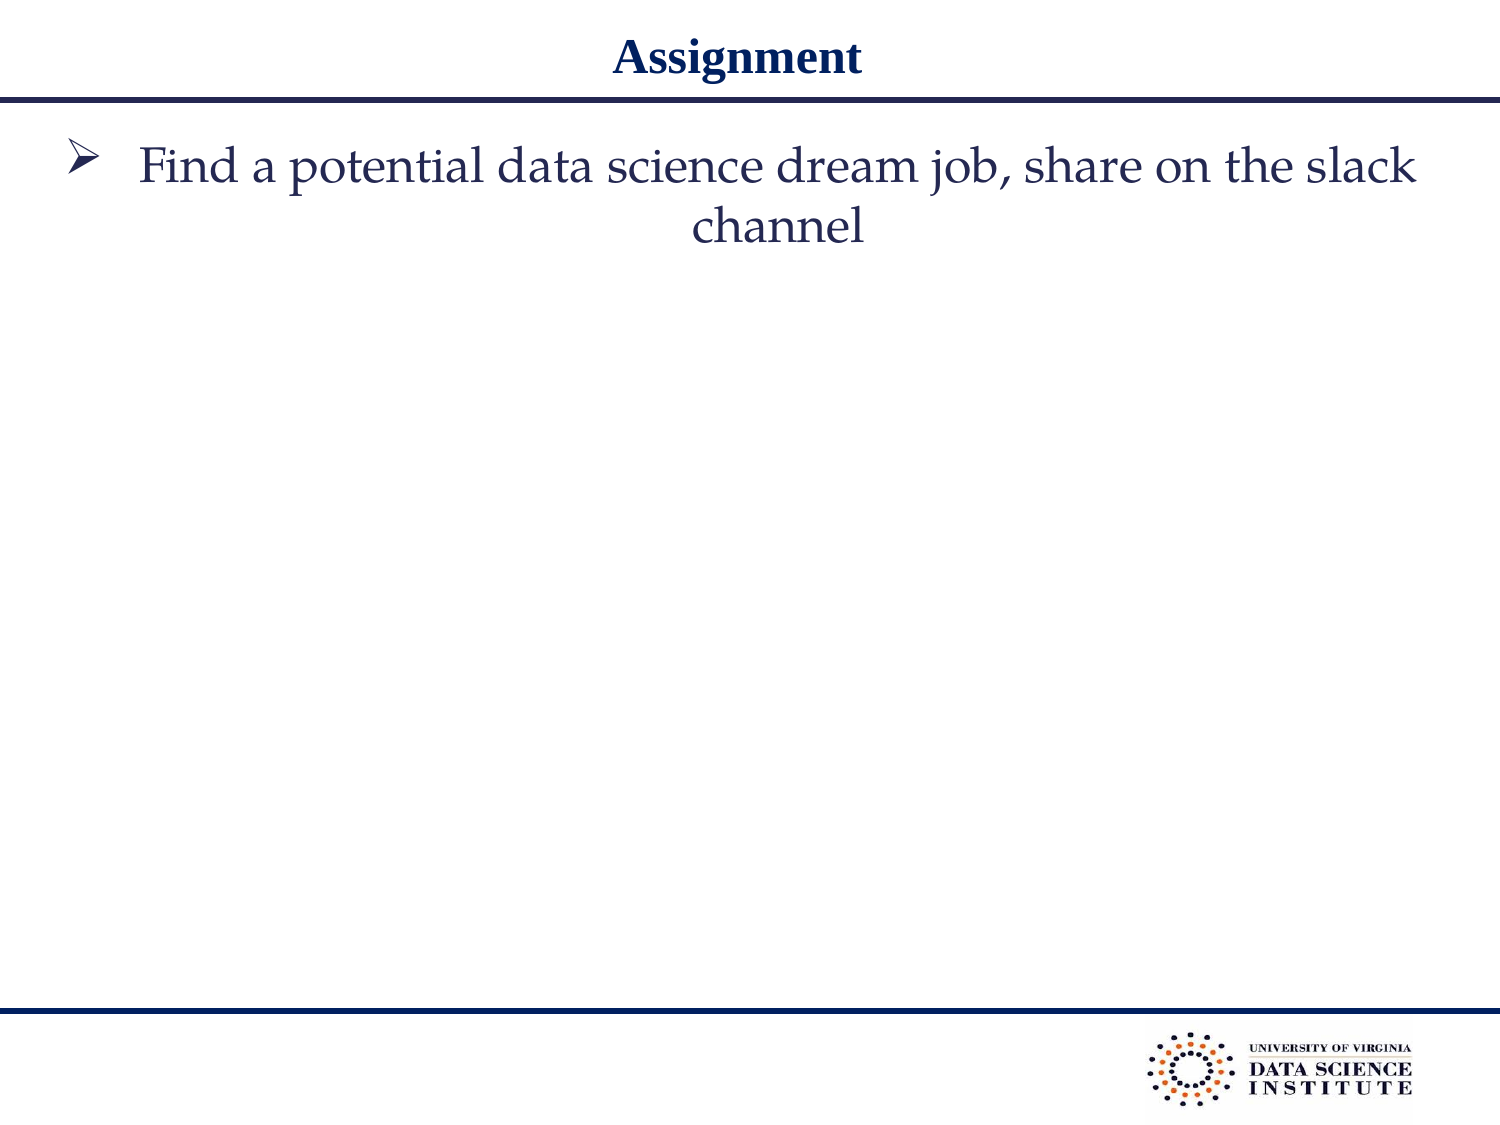

# Assignment
Find a potential data science dream job, share on the slack channel